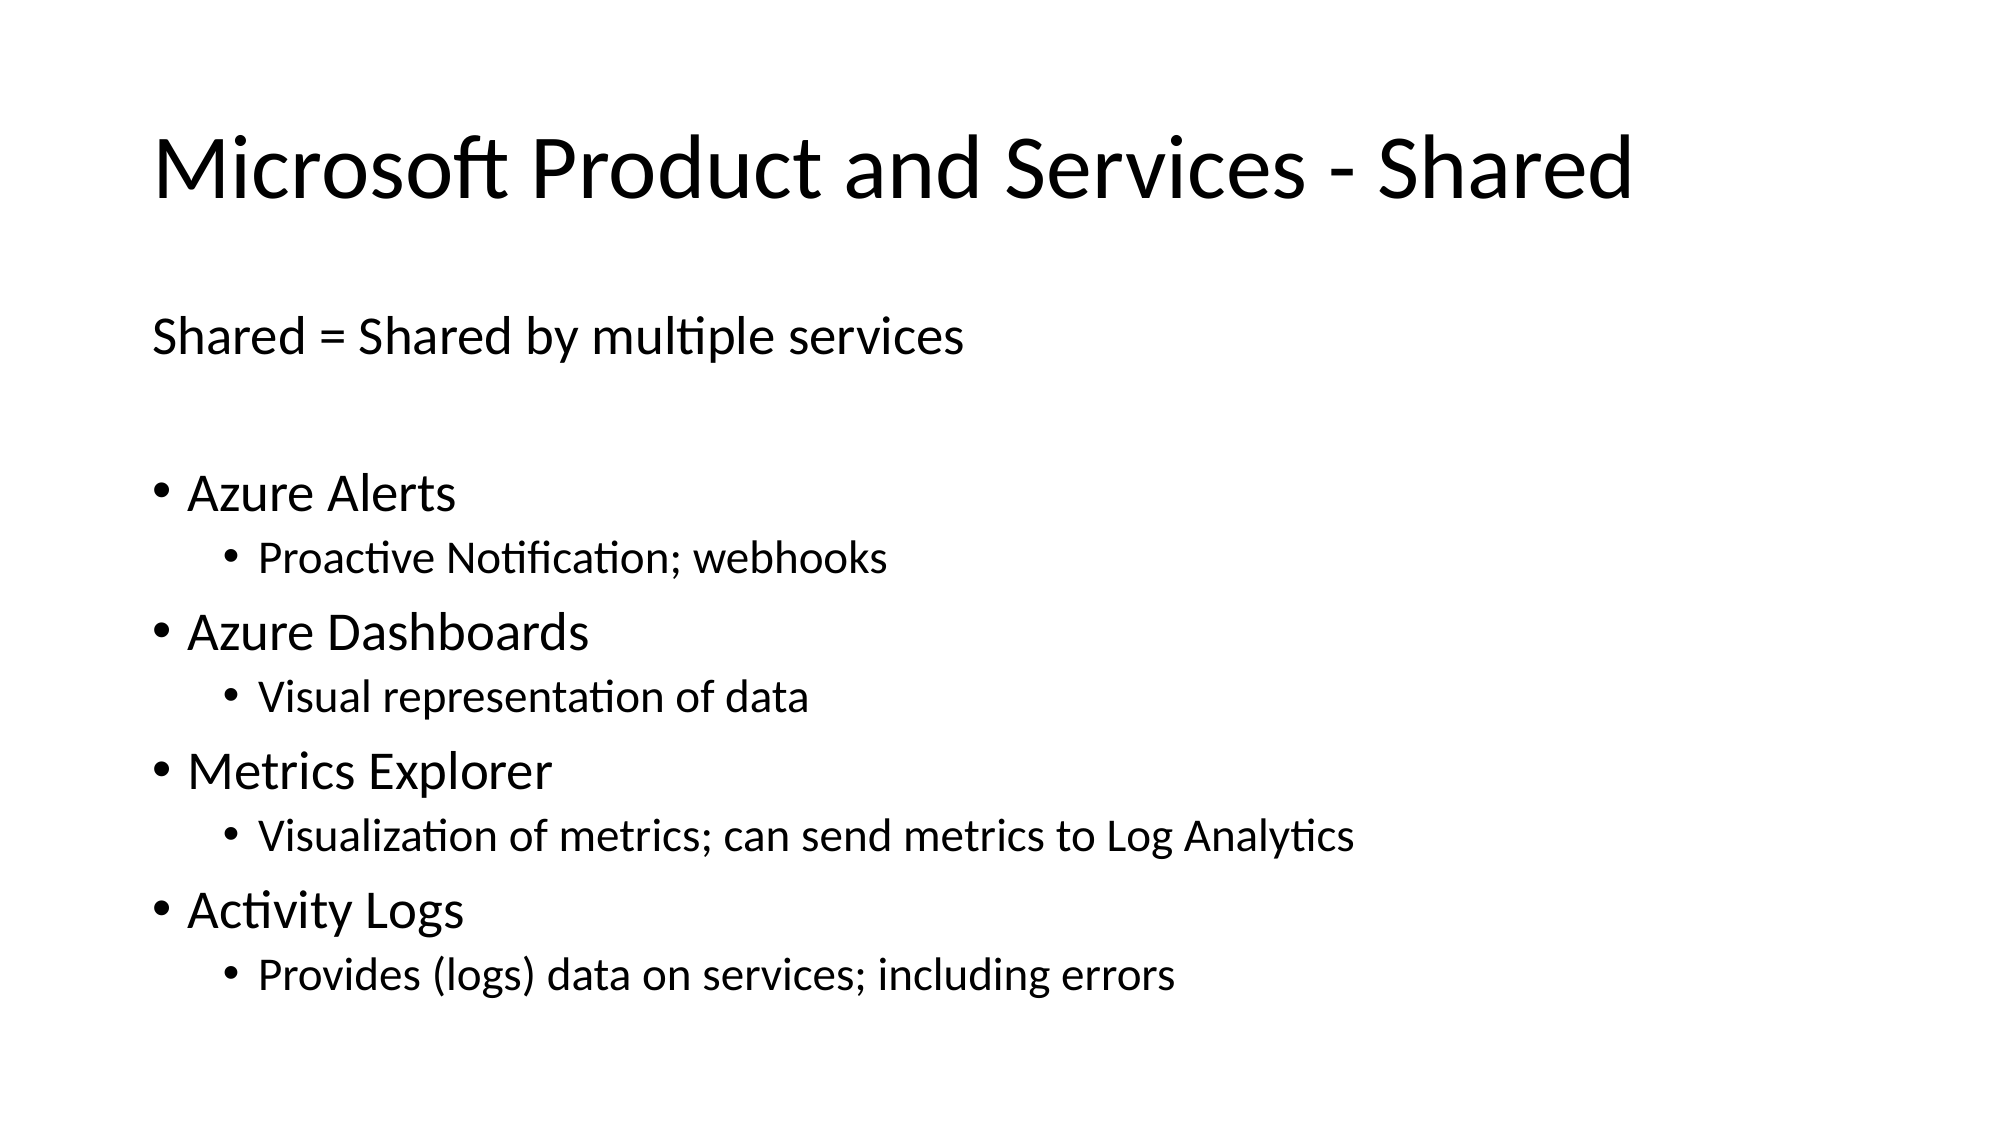

# Microsoft Product and Services - Shared
Shared = Shared by multiple services

Azure Alerts
Proactive Notification; webhooks
Azure Dashboards
Visual representation of data
Metrics Explorer
Visualization of metrics; can send metrics to Log Analytics
Activity Logs
Provides (logs) data on services; including errors